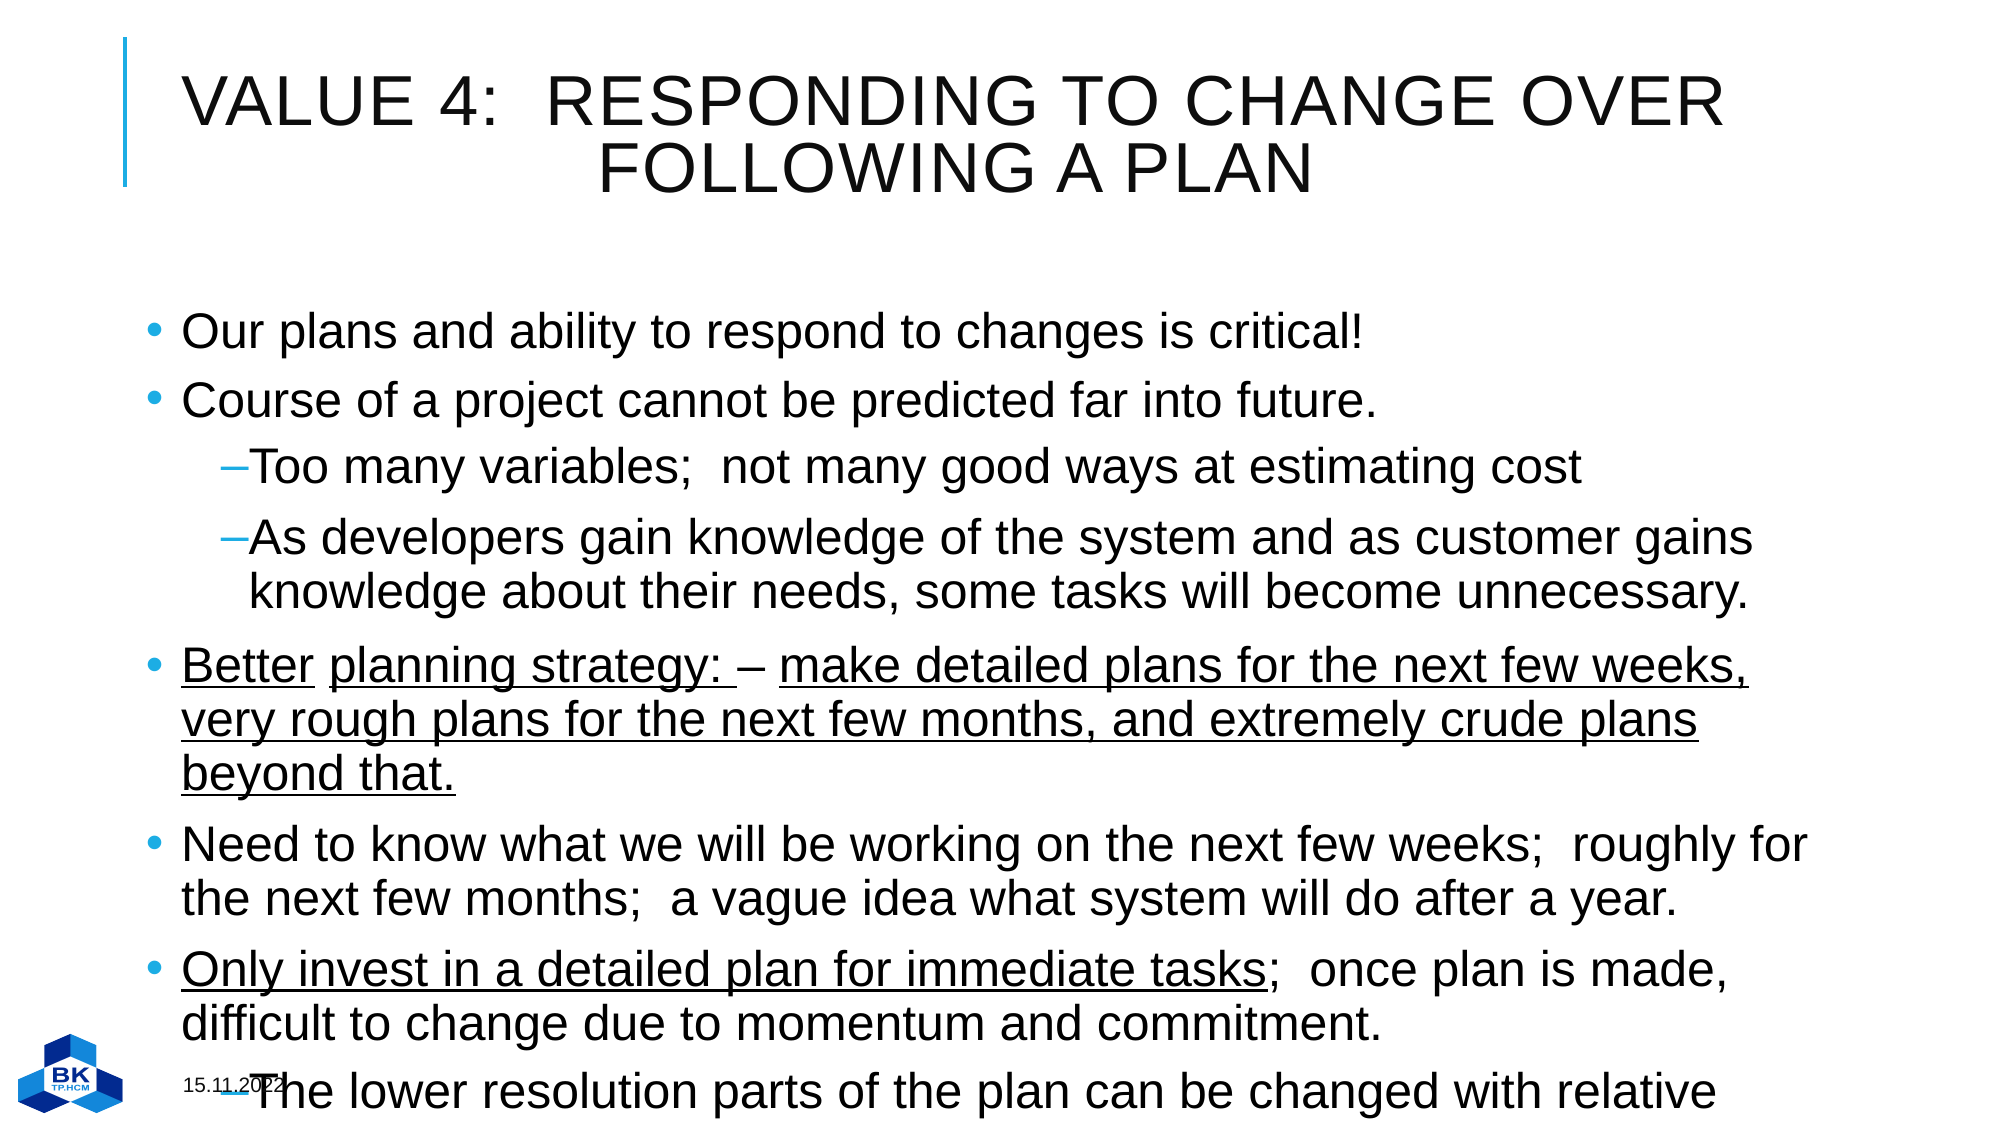

# Value 4:  Responding to Change over Following a Plan
Our plans and ability to respond to changes is critical!
Course of a project cannot be predicted far into future.
Too many variables;  not many good ways at estimating cost
As developers gain knowledge of the system and as customer gains knowledge about their needs, some tasks will become unnecessary.
Better planning strategy: – make detailed plans for the next few weeks, very rough plans for the next few months, and extremely crude plans beyond that.
Need to know what we will be working on the next few weeks;  roughly for the next few months;  a vague idea what system will do after a year.
Only invest in a detailed plan for immediate tasks;  once plan is made, difficult to change due to momentum and commitment.
The lower resolution parts of the plan can be changed with relative ease.
15.11.2022